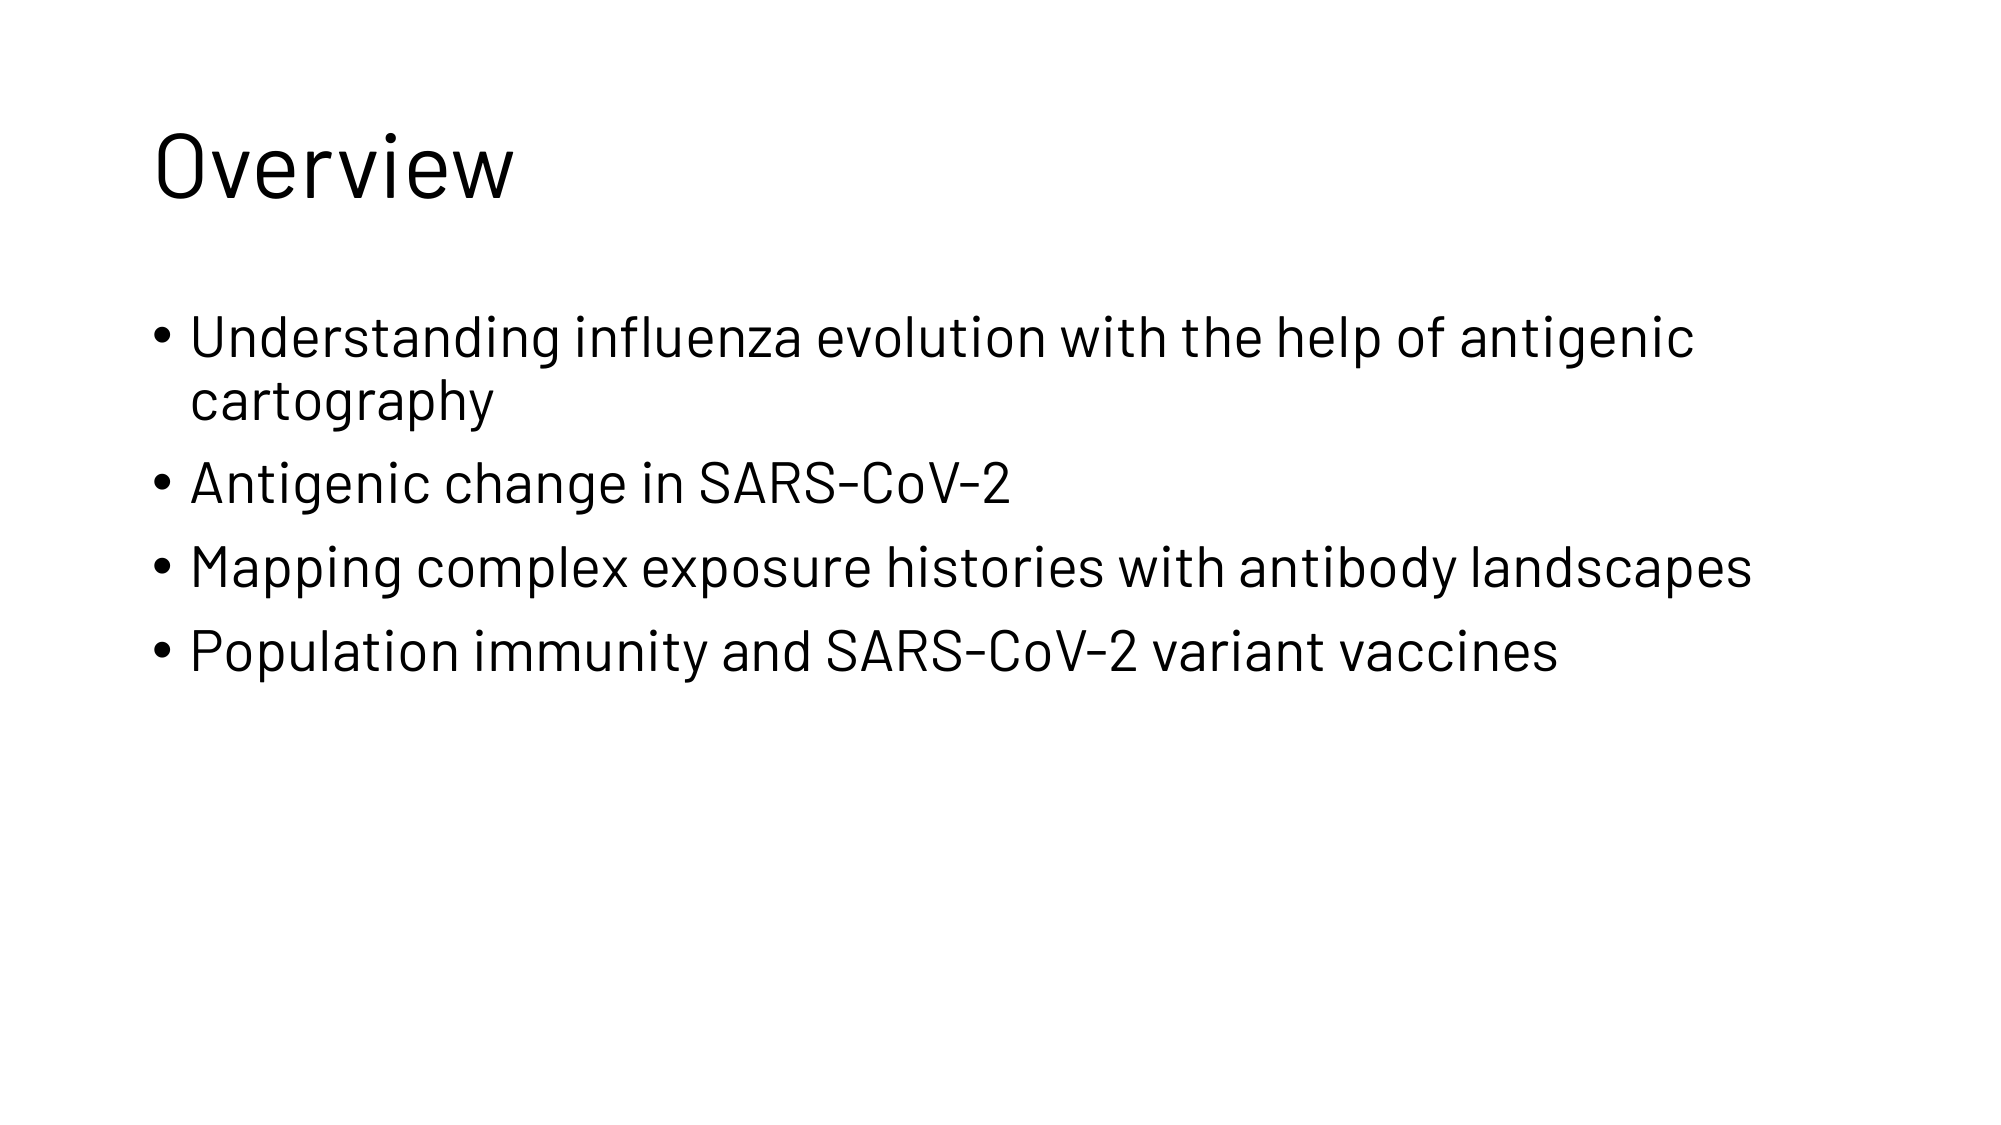

# Overview
Understanding influenza evolution with the help of antigenic cartography
Antigenic change in SARS-CoV-2
Mapping complex exposure histories with antibody landscapes
Population immunity and SARS-CoV-2 variant vaccines